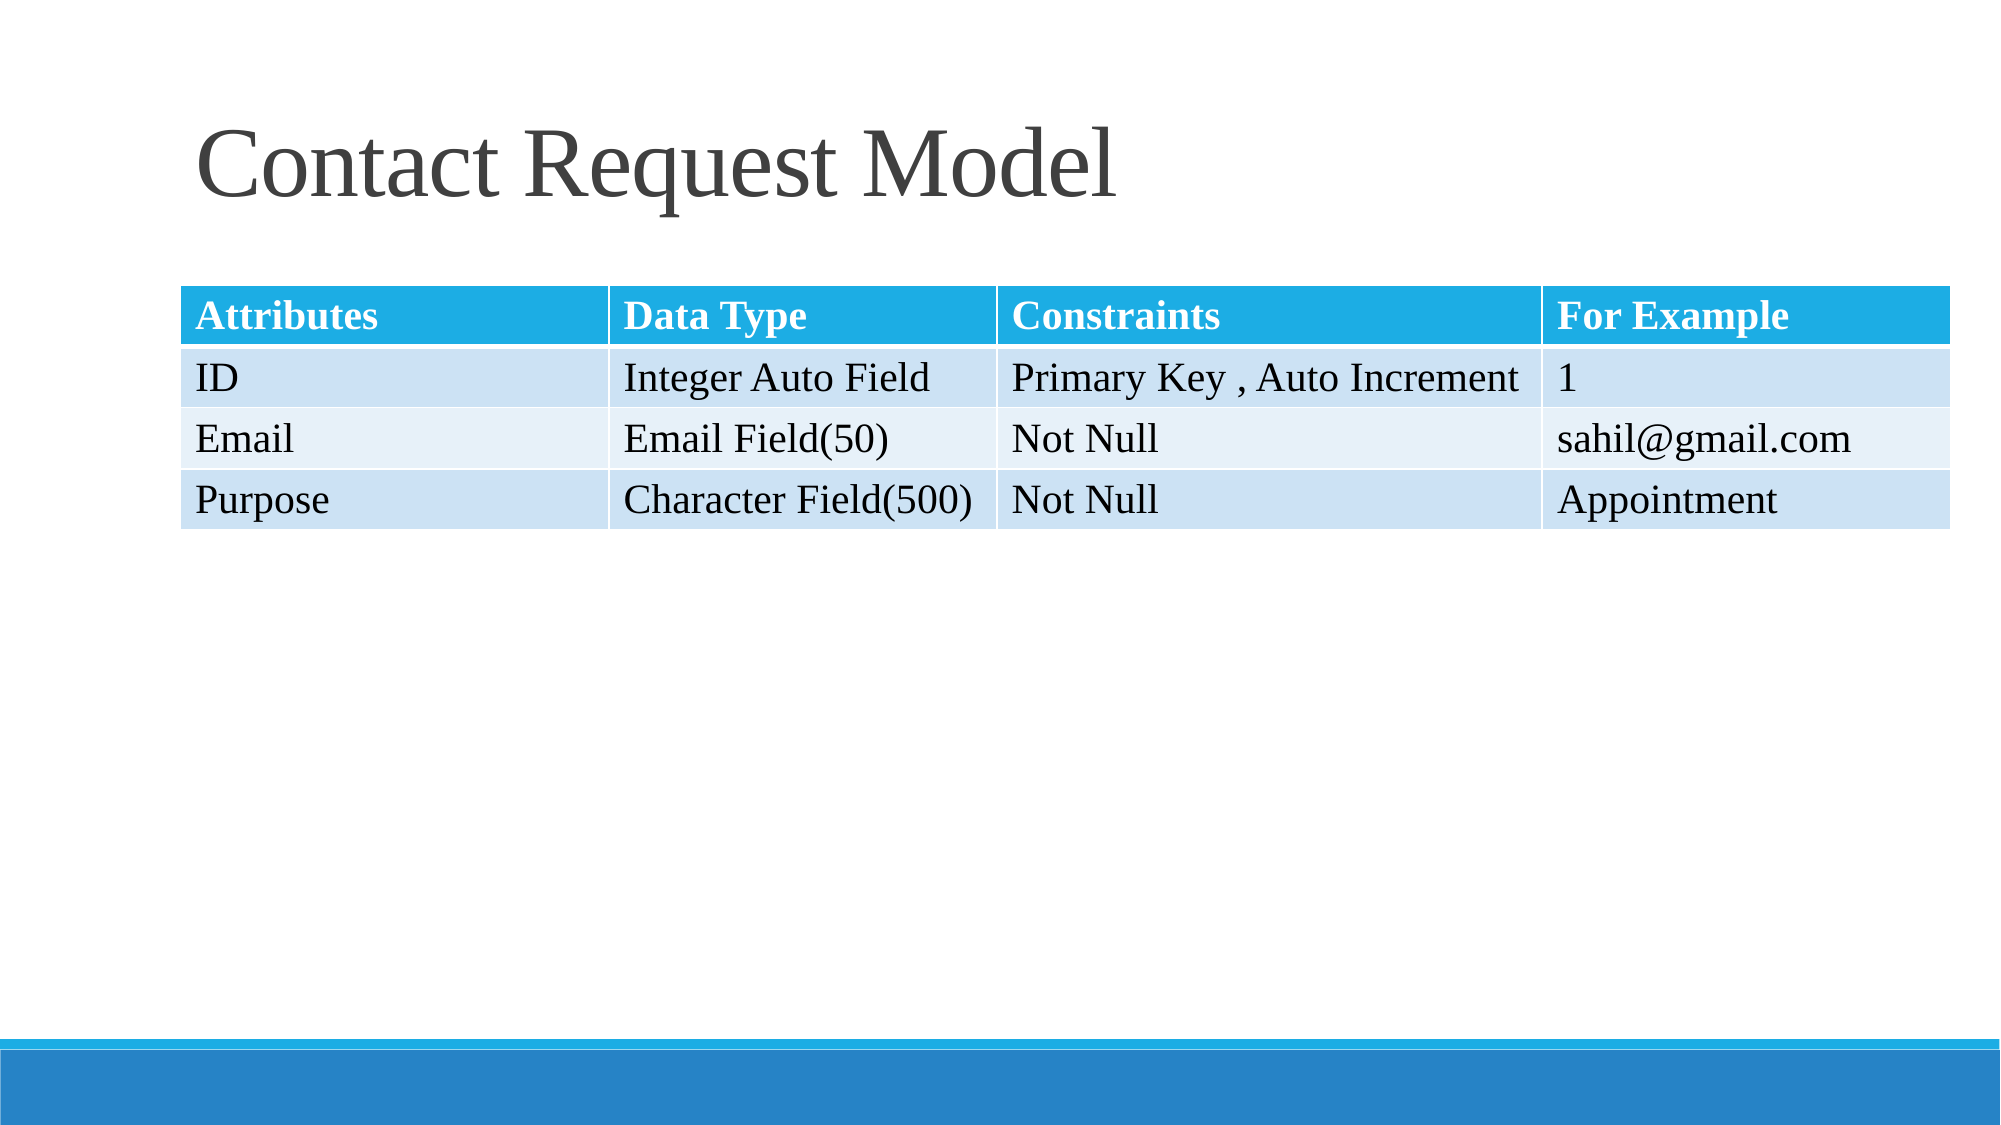

# Contact Request Model
| Attributes | Data Type | Constraints | For Example |
| --- | --- | --- | --- |
| ID | Integer Auto Field | Primary Key , Auto Increment | 1 |
| Email | Email Field(50) | Not Null | sahil@gmail.com |
| Purpose | Character Field(500) | Not Null | Appointment |